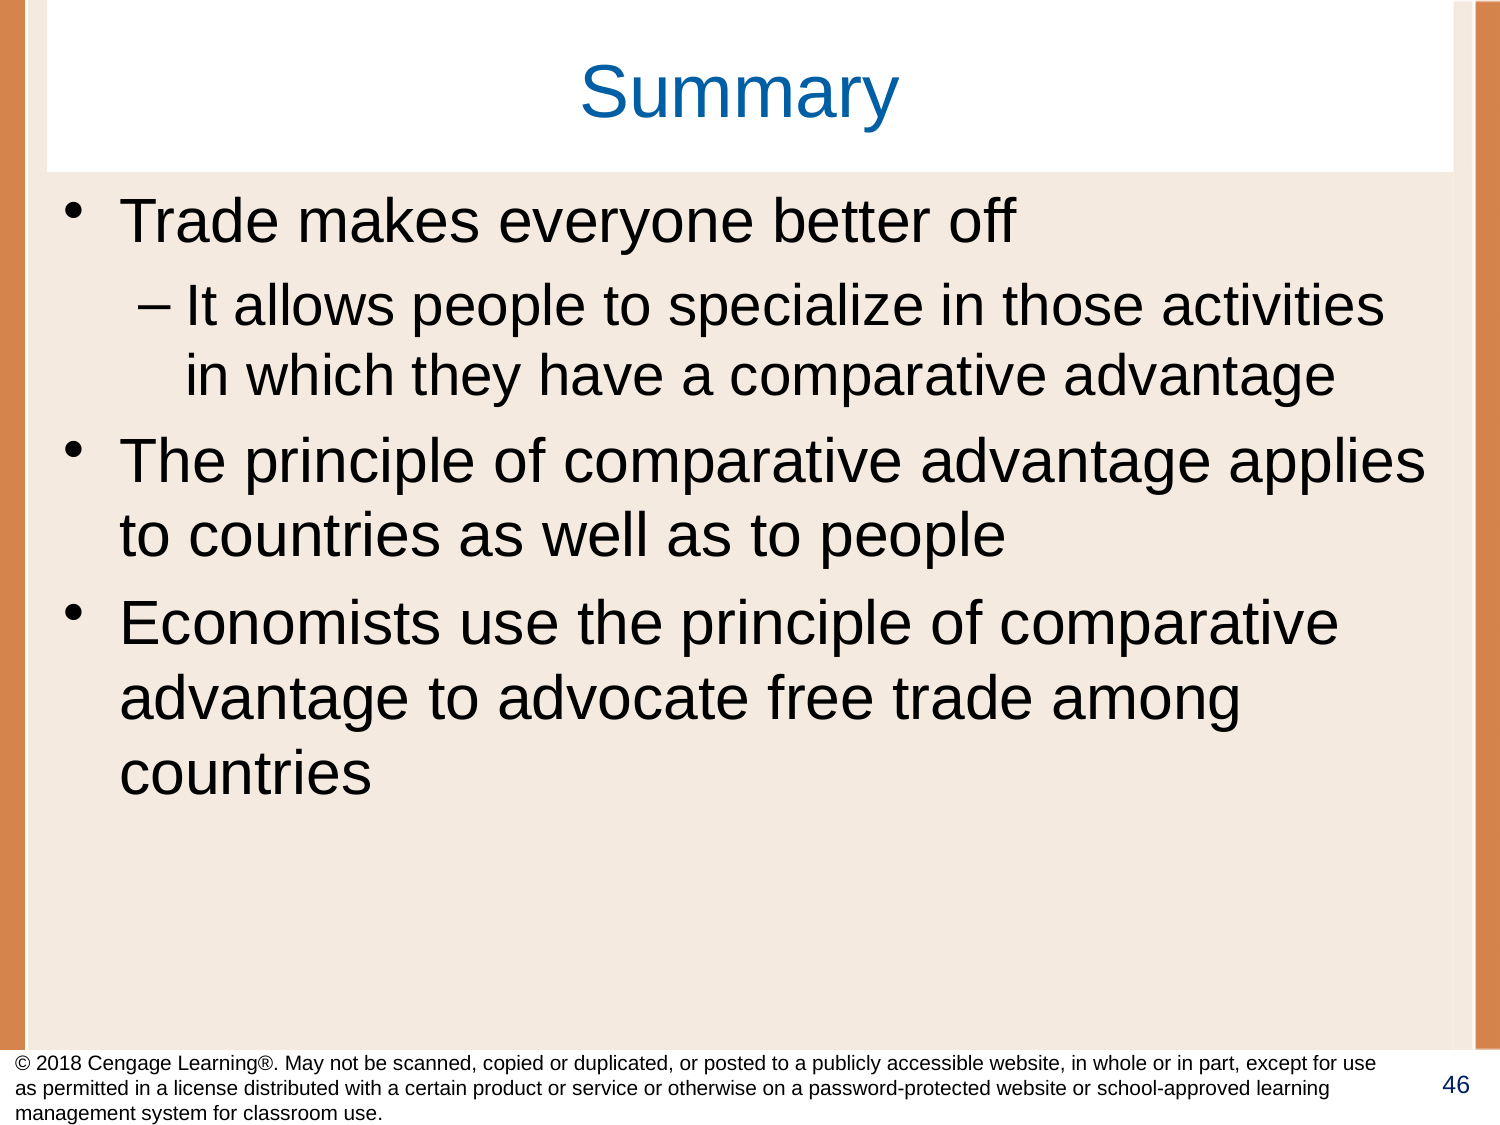

# Summary
Trade makes everyone better off
It allows people to specialize in those activities in which they have a comparative advantage
The principle of comparative advantage applies to countries as well as to people
Economists use the principle of comparative advantage to advocate free trade among countries
© 2018 Cengage Learning®. May not be scanned, copied or duplicated, or posted to a publicly accessible website, in whole or in part, except for use as permitted in a license distributed with a certain product or service or otherwise on a password-protected website or school-approved learning management system for classroom use.
46